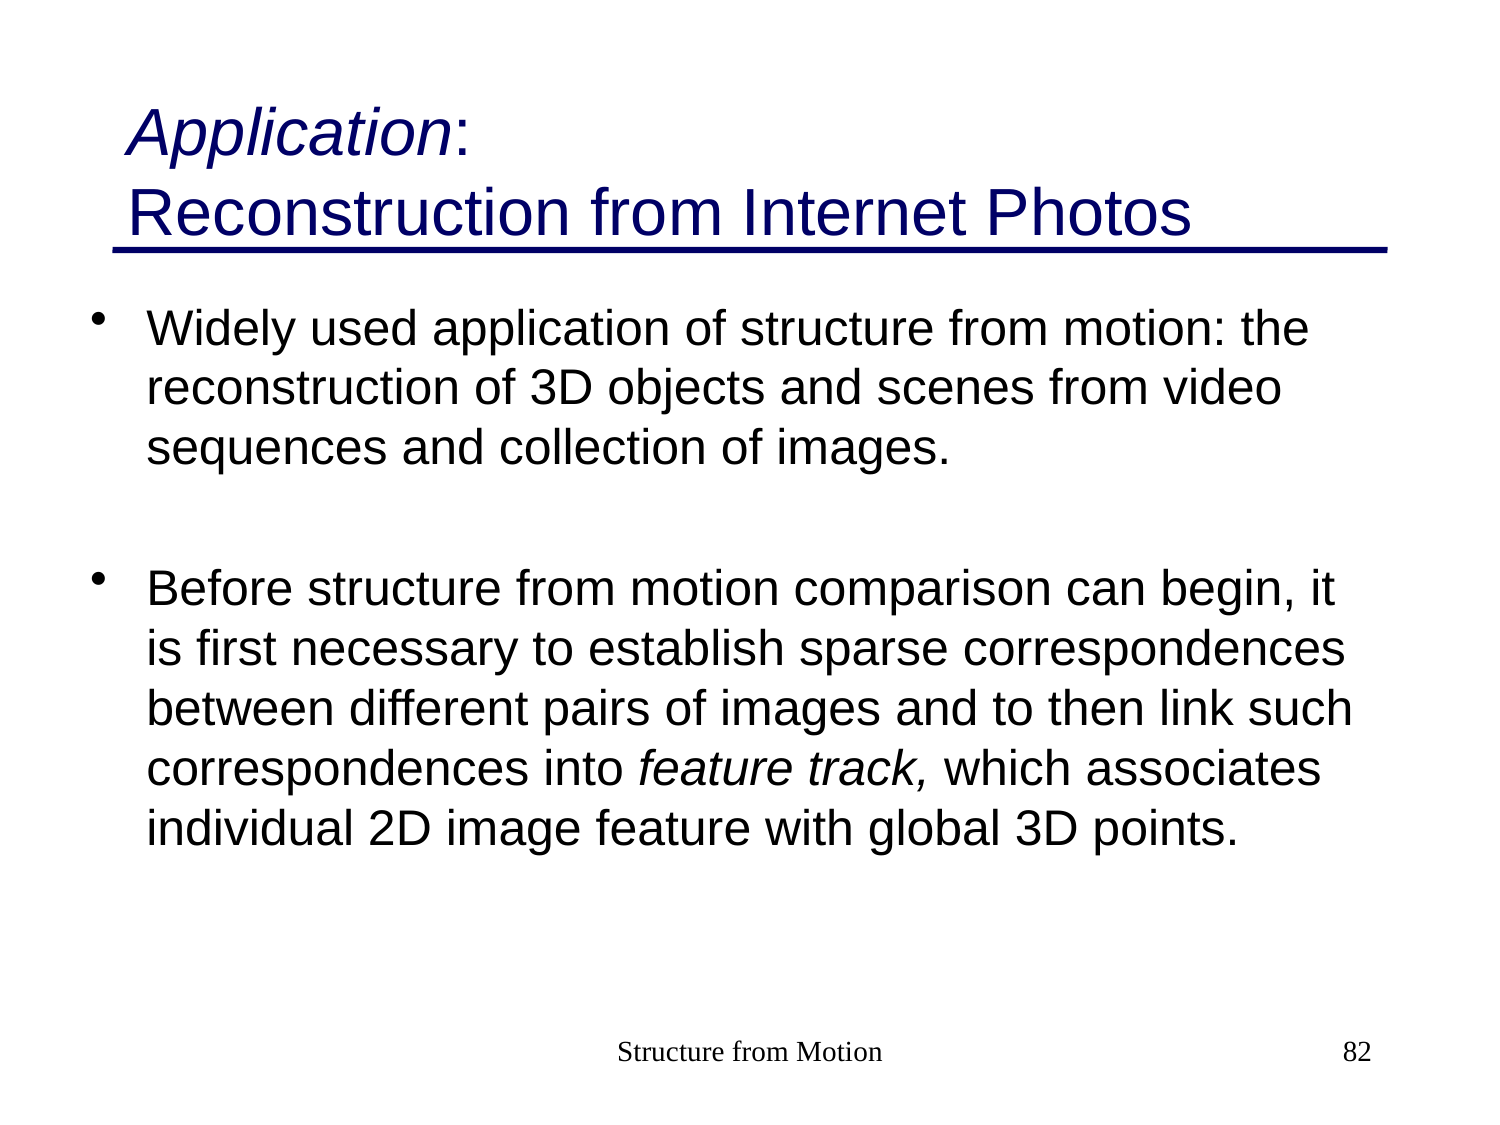

# Application: Reconstruction from Internet Photos
Widely used application of structure from motion: the reconstruction of 3D objects and scenes from video sequences and collection of images.

Before structure from motion comparison can begin, it is first necessary to establish sparse correspondences between different pairs of images and to then link such correspondences into feature track, which associates individual 2D image feature with global 3D points.
Structure from Motion
82